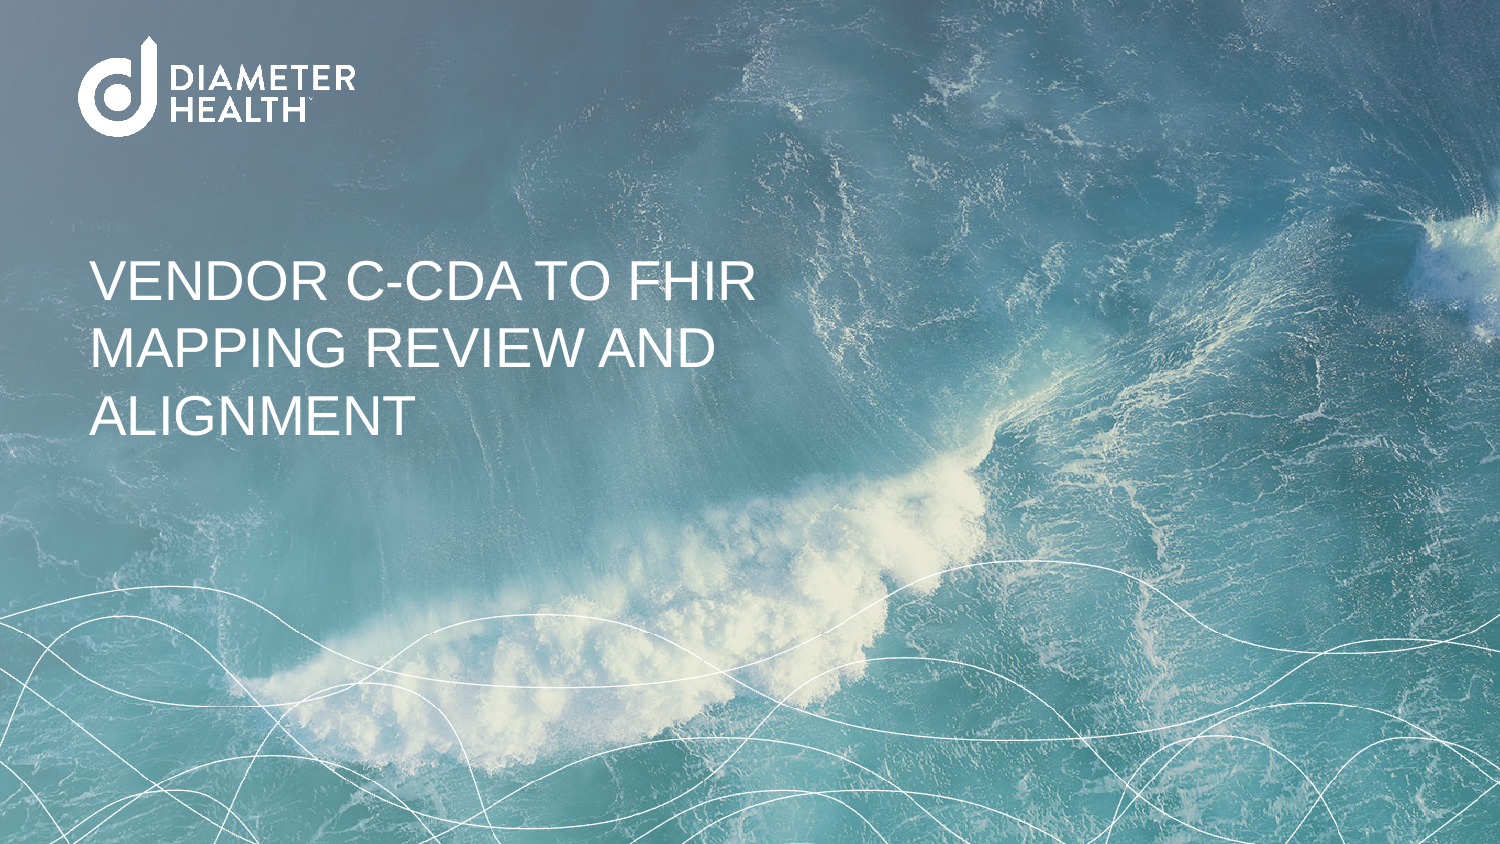

Vendor C-CDA to FHIR mapping review and alignment